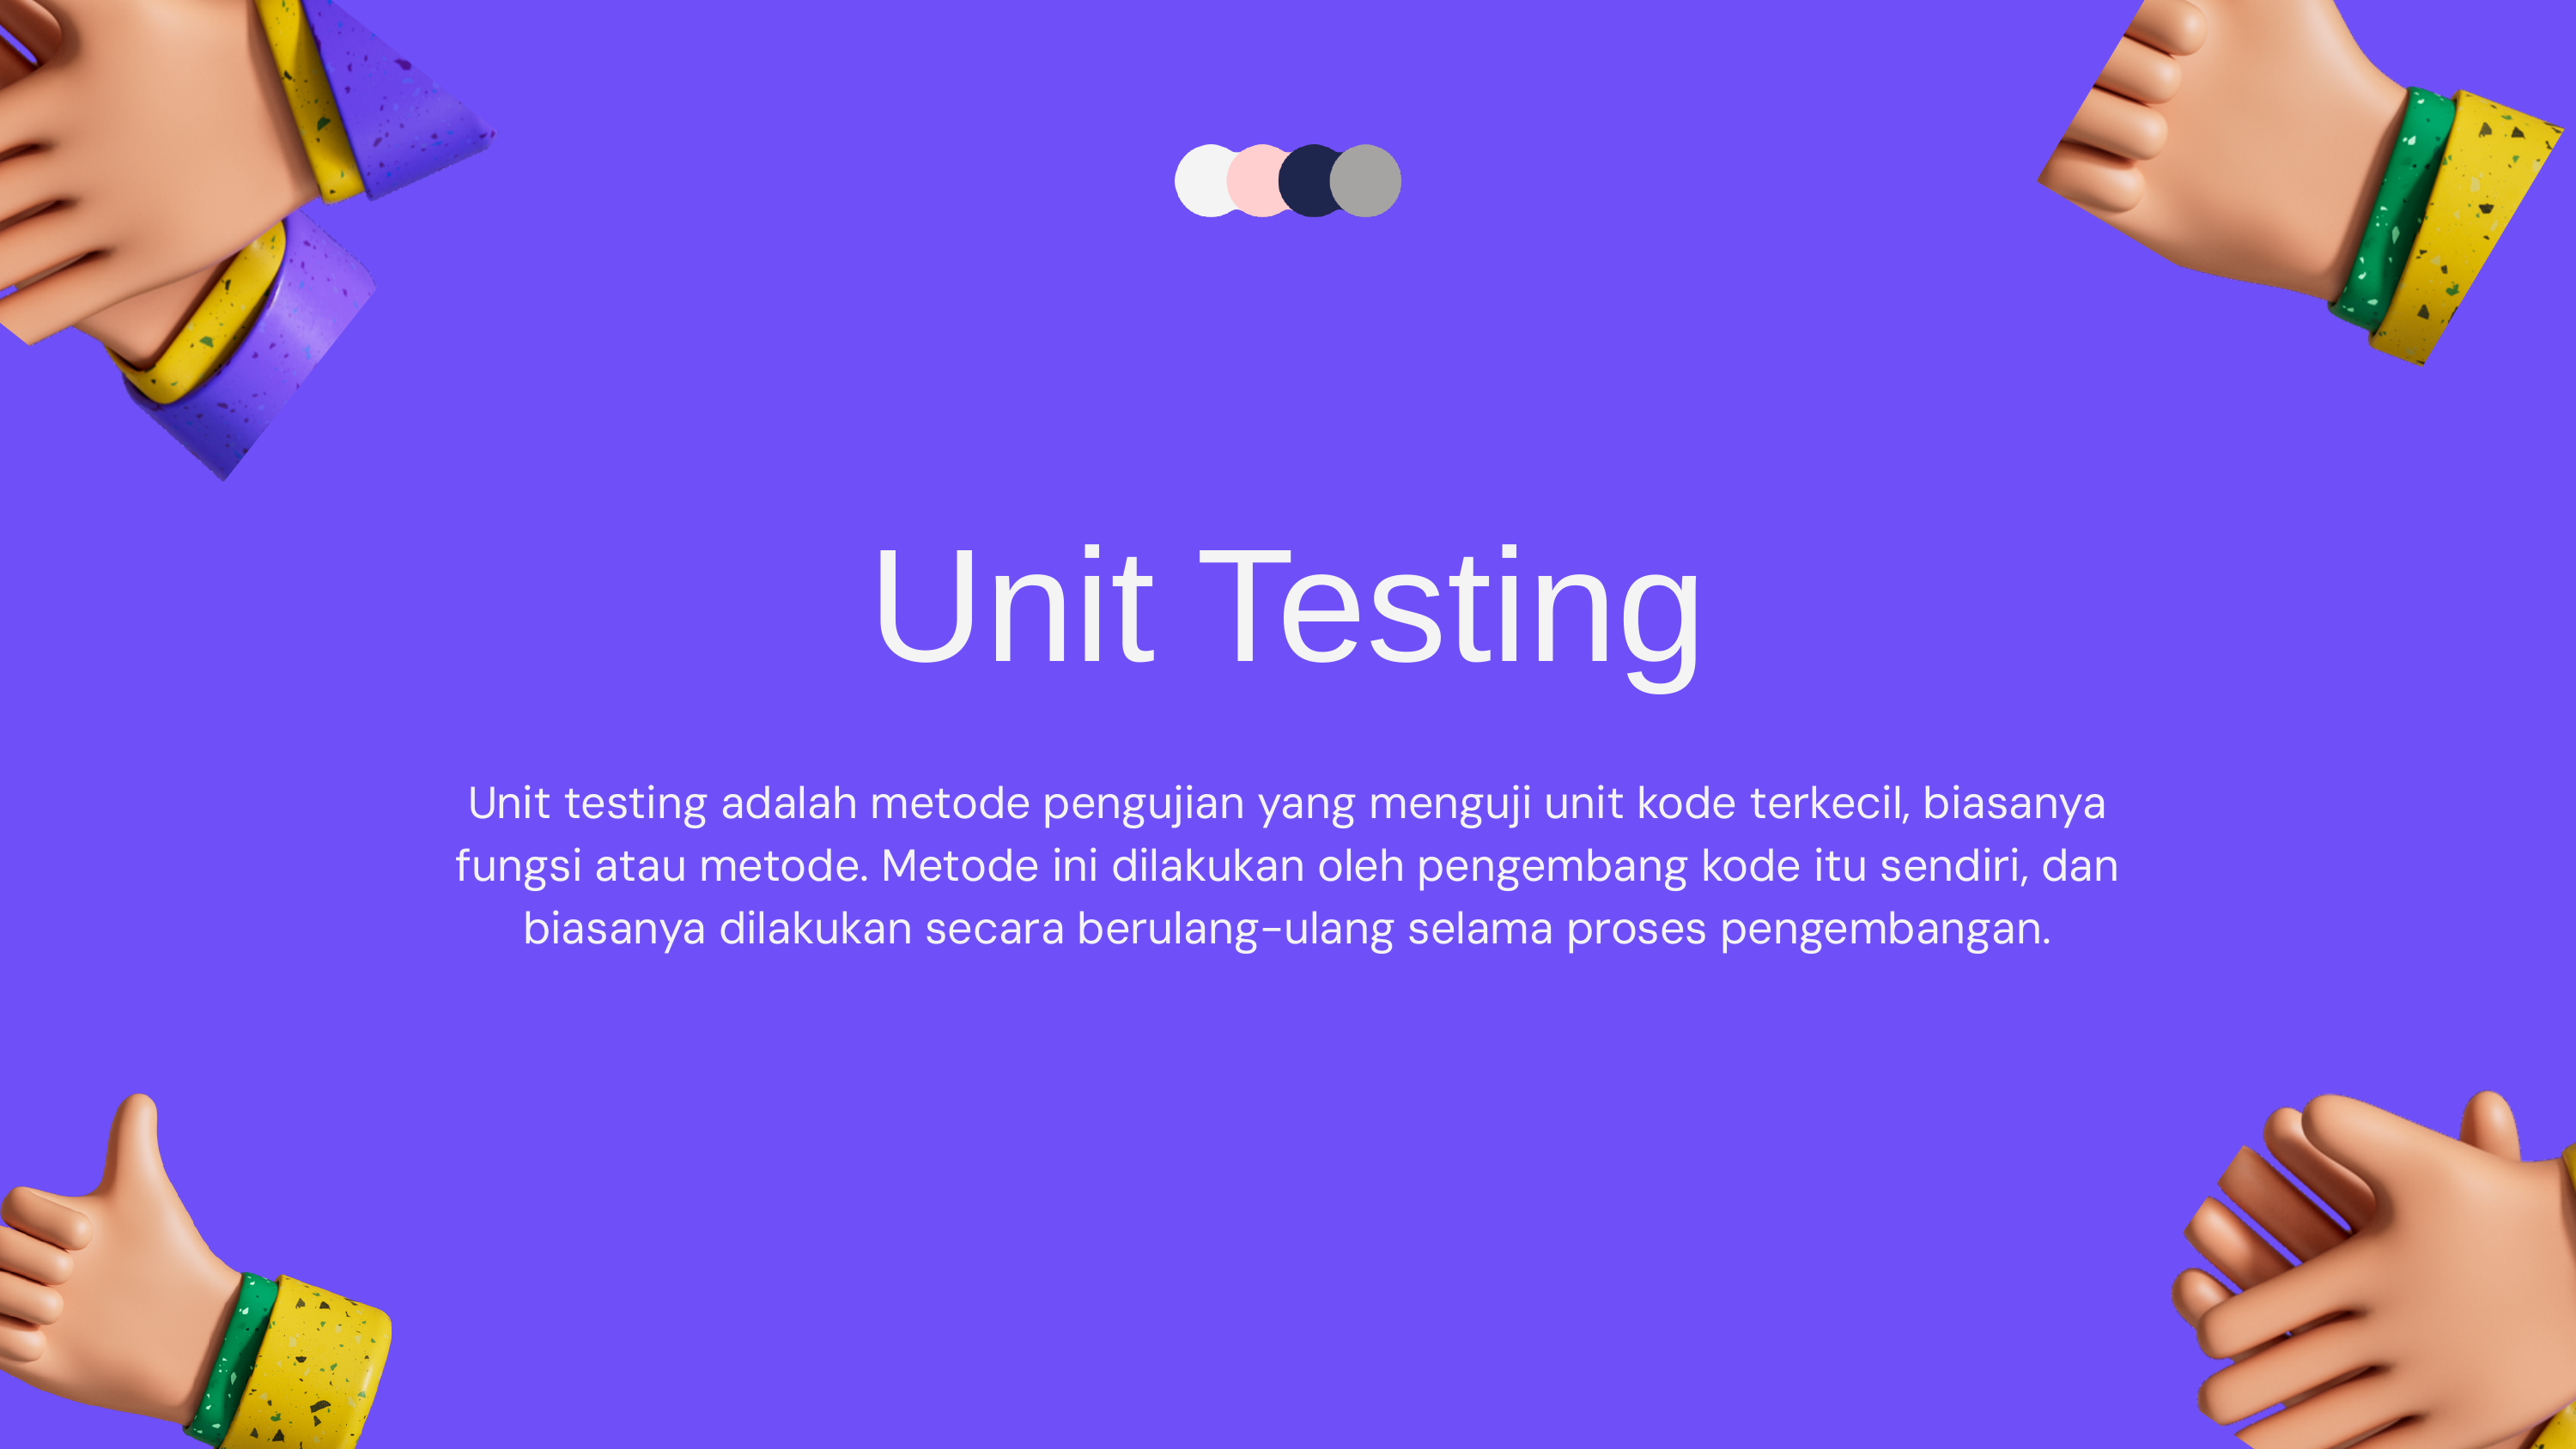

Unit Testing
Unit testing adalah metode pengujian yang menguji unit kode terkecil, biasanya fungsi atau metode. Metode ini dilakukan oleh pengembang kode itu sendiri, dan biasanya dilakukan secara berulang-ulang selama proses pengembangan.